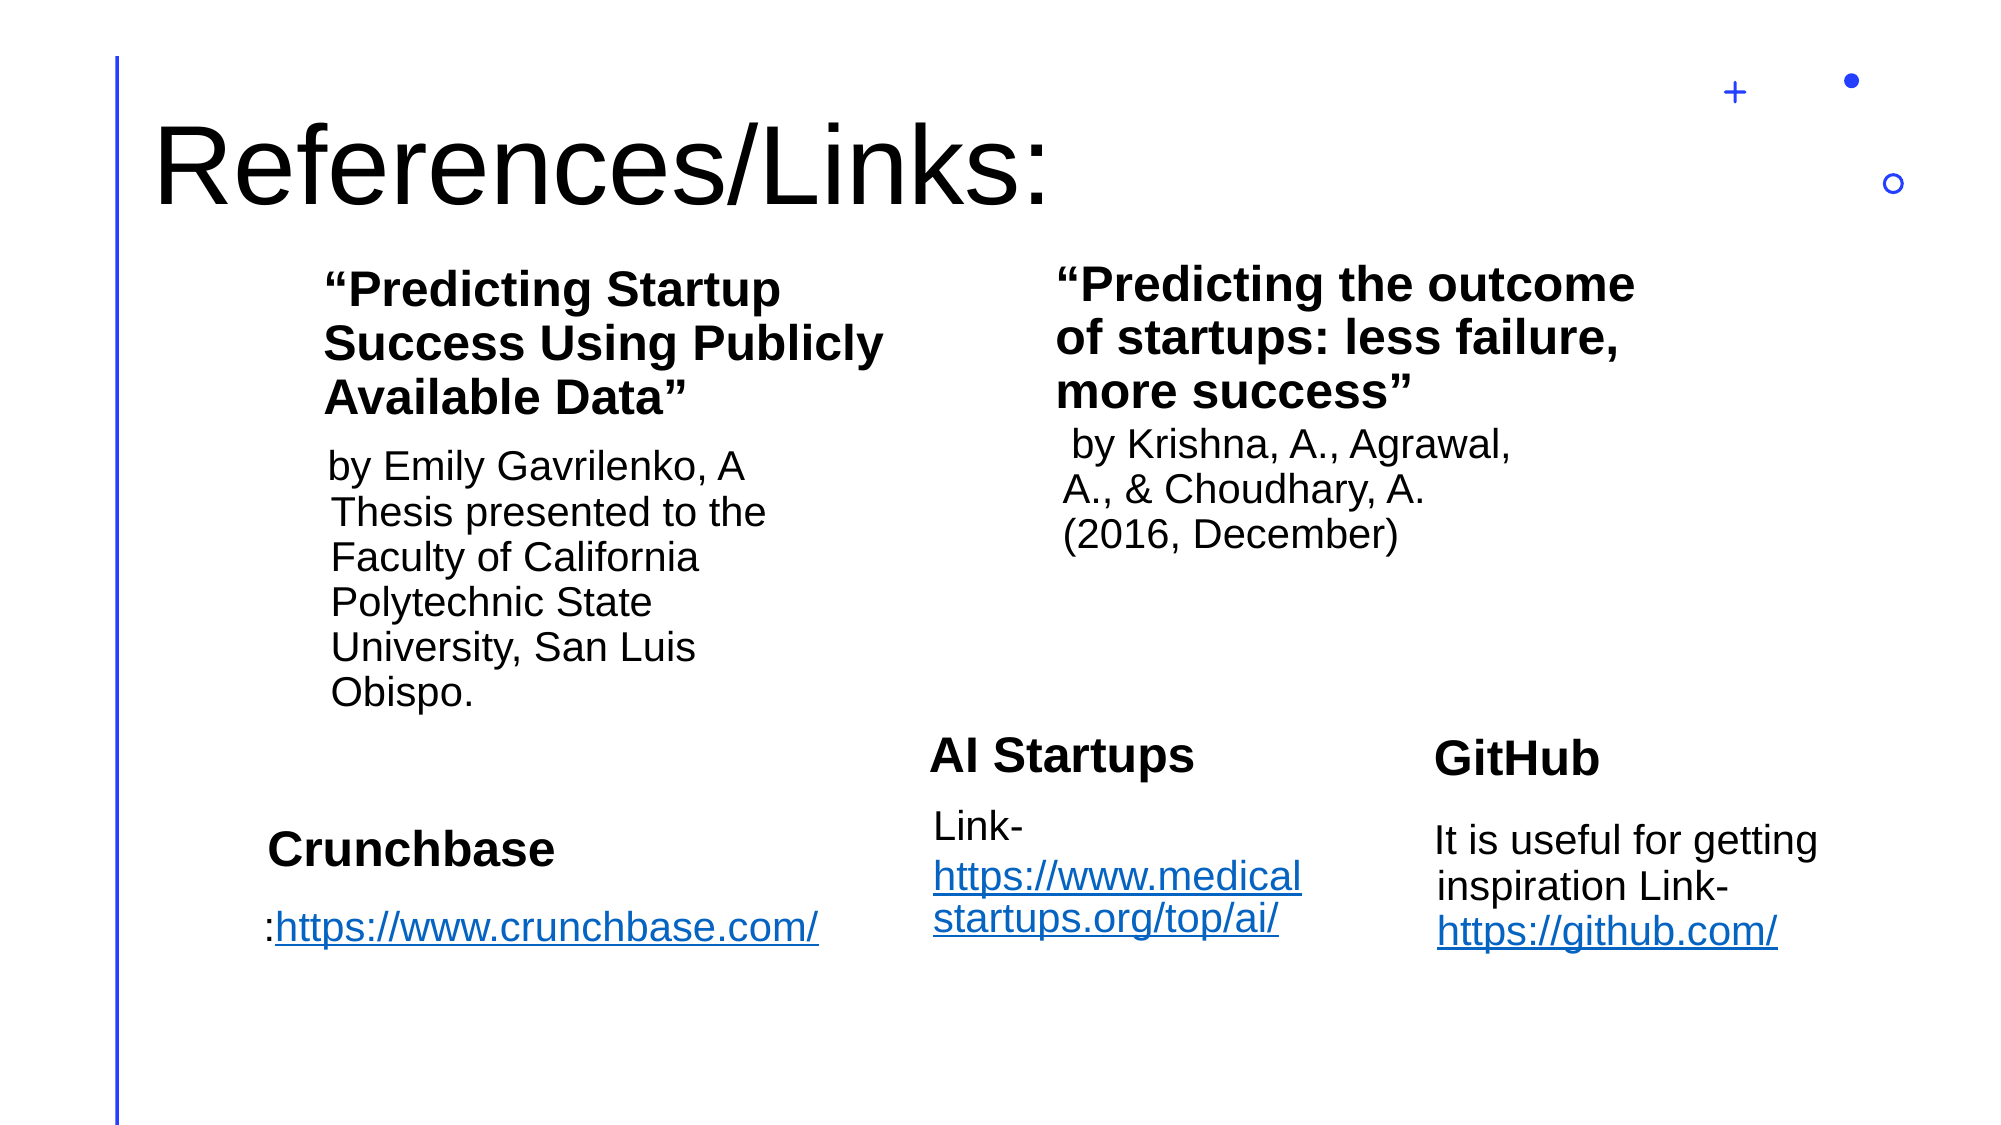

# References/Links:
“Predicting the outcome of startups: less failure, more success”
“Predicting Startup Success Using Publicly Available Data”
    by Krishna, A., Agrawal, A., & Choudhary, A. (2016, December)
   by Emily Gavrilenko, A Thesis presented to the Faculty of California Polytechnic State University, San Luis Obispo.
GitHub
AI Startups
Link- https://www.medicalstartups.org/top/ai/
Crunchbase
   It is useful for getting inspiration Link- https://github.com/
:https://www.crunchbase.com/